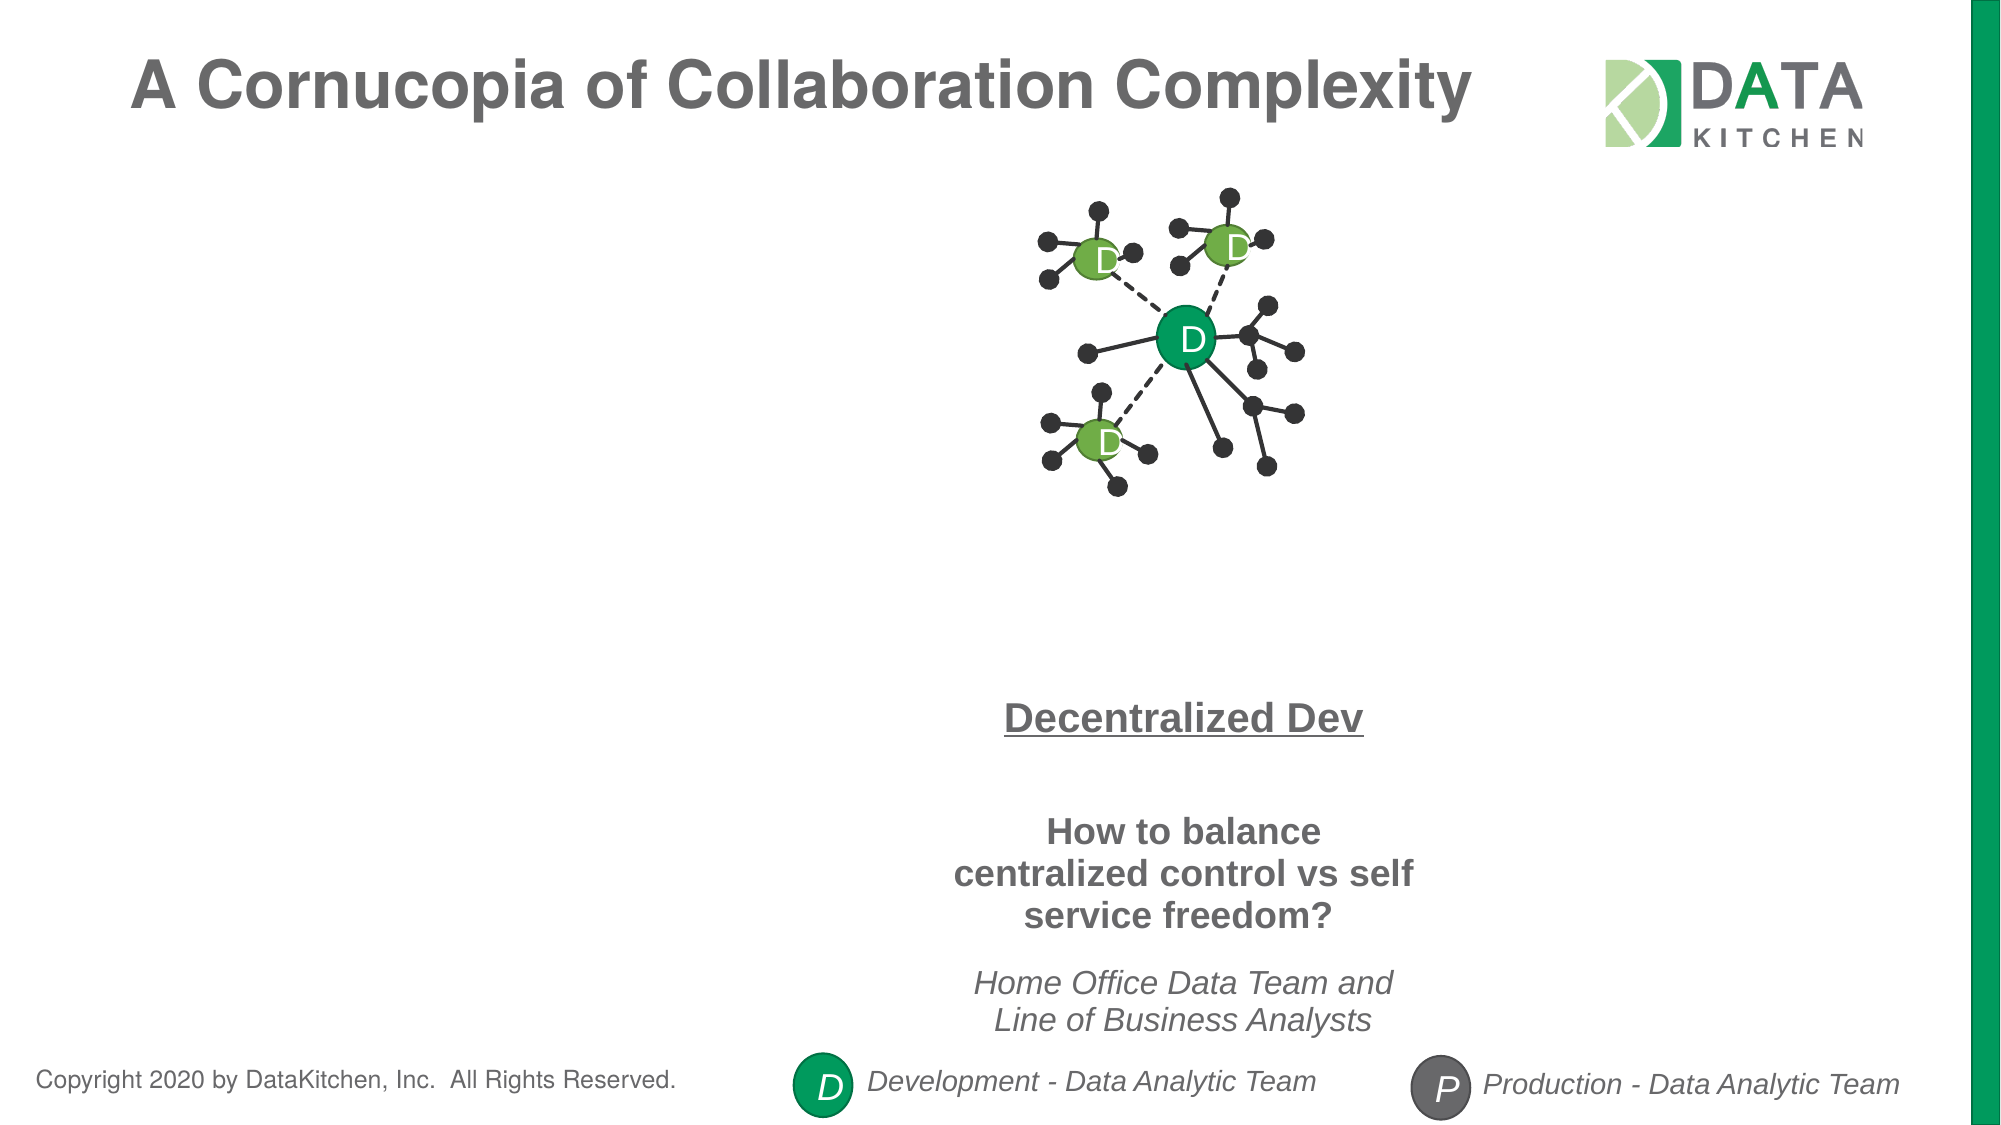

# A Cornucopia of Collaboration Complexity

DG

D
D
P
D
D
P
P
D
D
D
D
D
D
P
BI
DE
DS
| Centralized Dev | Centralized Dev & Prod | Decentralized Dev | Decentralized Dev & Prod |
| --- | --- | --- | --- |
| How do we create together without conflicts? | How do we deploy safely and rapidly? | How to balance centralized control vs self service freedom? | How to reuse/incorporate what another team deployed? |
| Data Engineer & Data Scientist | Data Team and Production Team | Home Office Data Team and Line of Business Analysts | Multiple Data & Production Teams in Many Orgs |
D
Development - Data Analytic Team
P
Production - Data Analytic Team